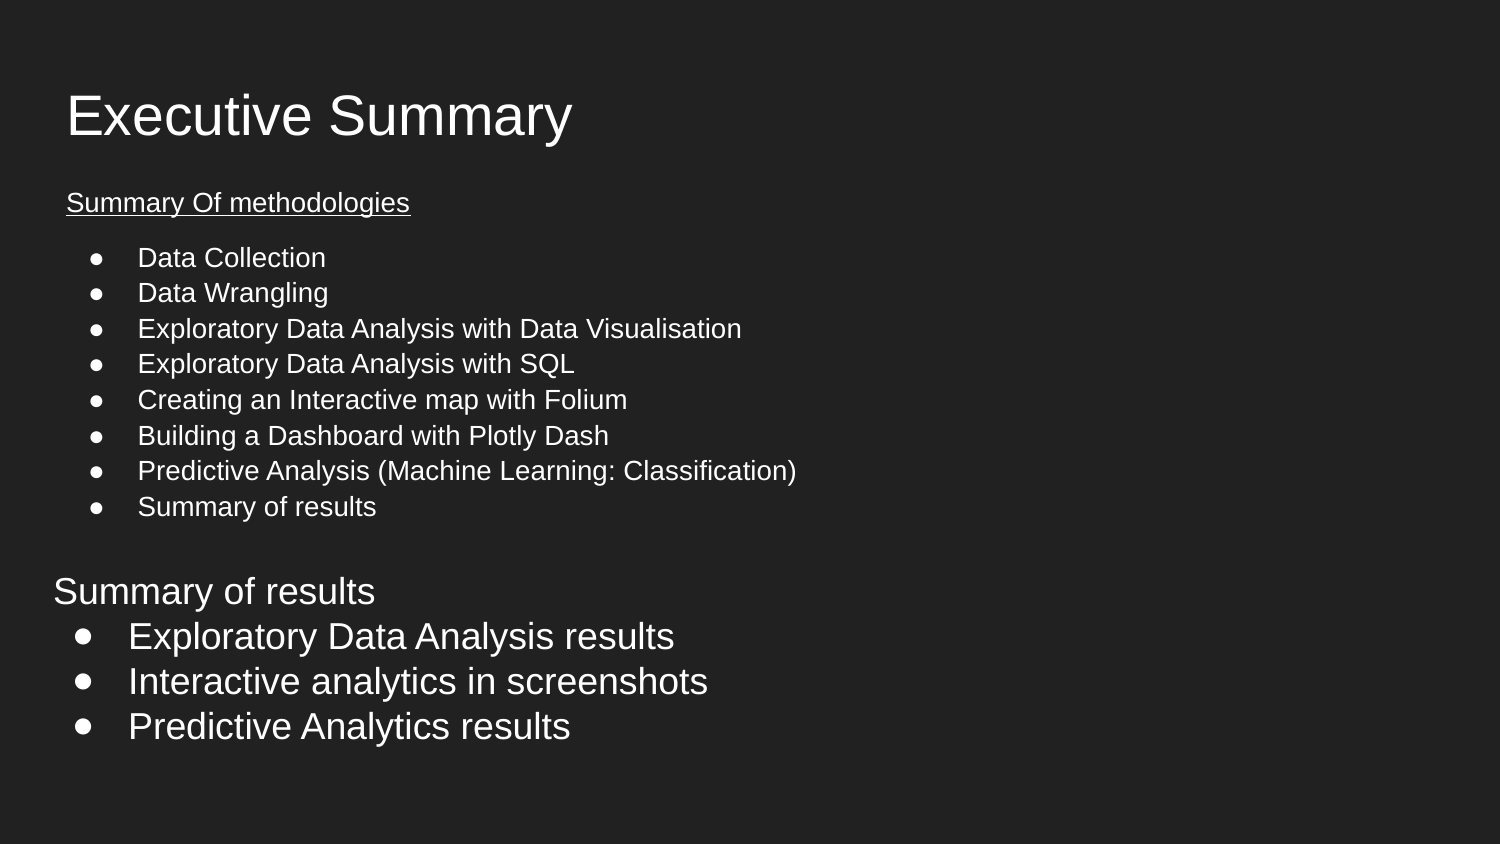

# Executive Summary
Summary Of methodologies
Data Collection
Data Wrangling
Exploratory Data Analysis with Data Visualisation
Exploratory Data Analysis with SQL
Creating an Interactive map with Folium
Building a Dashboard with Plotly Dash
Predictive Analysis (Machine Learning: Classification)
Summary of results
Summary of results
Exploratory Data Analysis results
Interactive analytics in screenshots
Predictive Analytics results